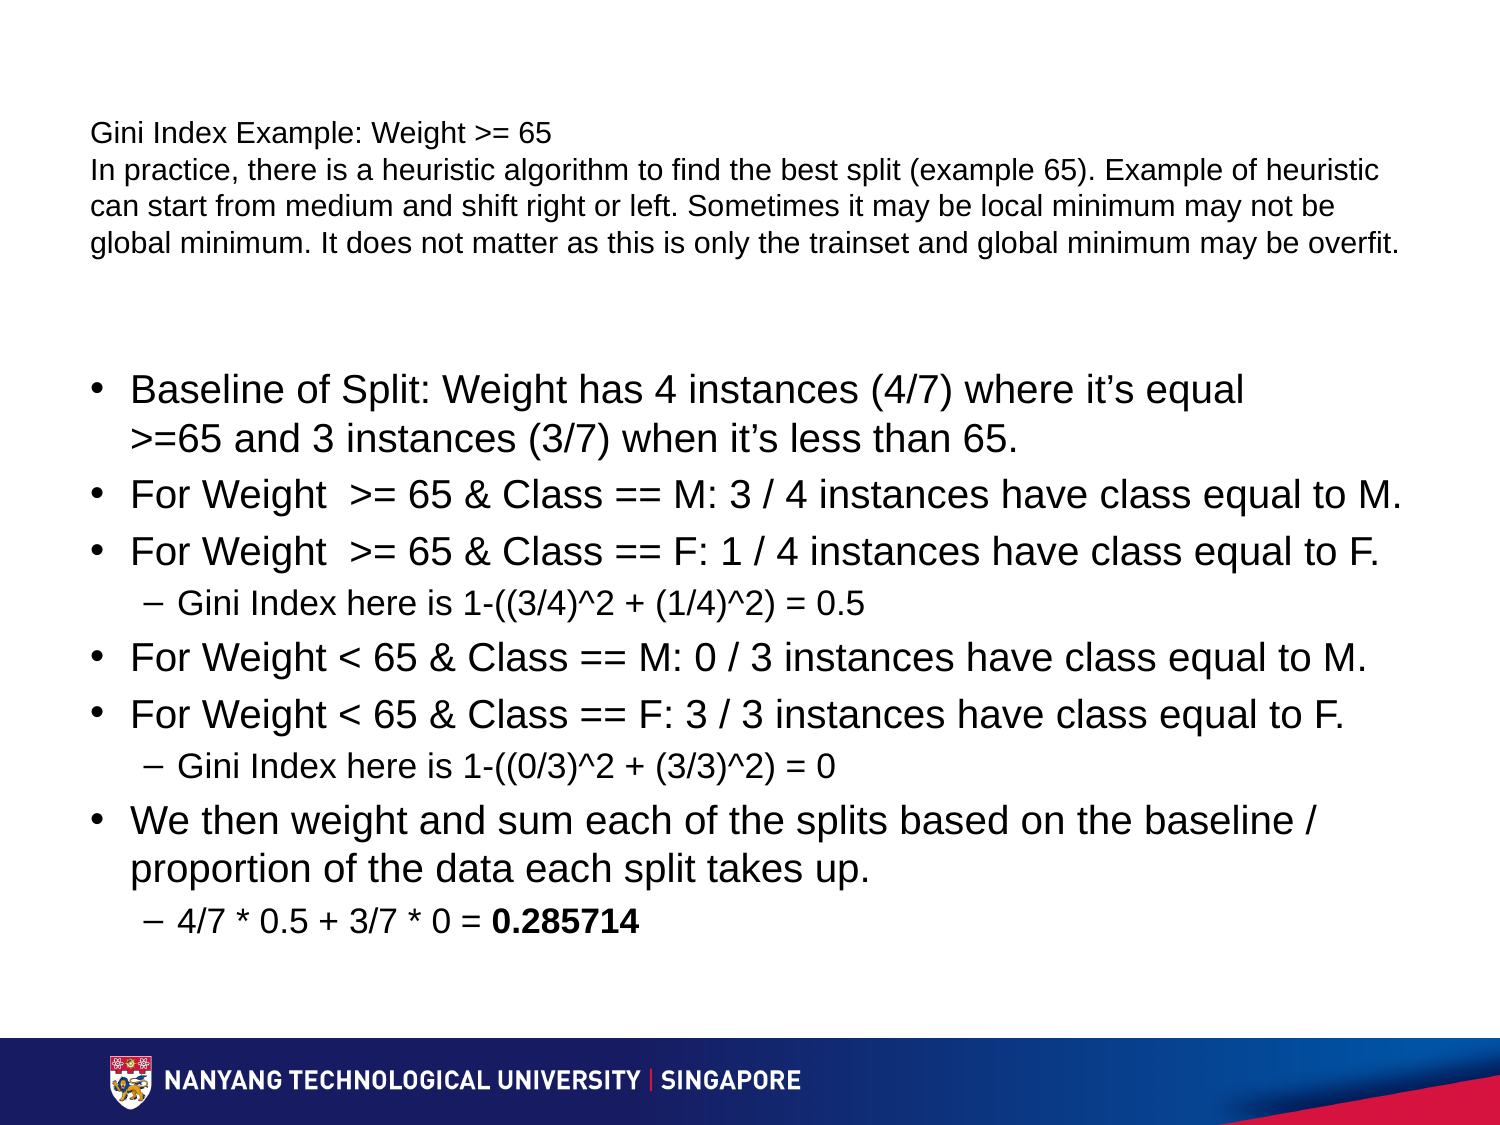

# Gini Index Example: Weight >= 65 In practice, there is a heuristic algorithm to find the best split (example 65). Example of heuristic can start from medium and shift right or left. Sometimes it may be local minimum may not be global minimum. It does not matter as this is only the trainset and global minimum may be overfit.
Baseline of Split: Weight has 4 instances (4/7) where it’s equal >=65 and 3 instances (3/7) when it’s less than 65.
For Weight  >= 65 & Class == M: 3 / 4 instances have class equal to M.
For Weight  >= 65 & Class == F: 1 / 4 instances have class equal to F.
Gini Index here is 1-((3/4)^2 + (1/4)^2) = 0.5
For Weight < 65 & Class == M: 0 / 3 instances have class equal to M.
For Weight < 65 & Class == F: 3 / 3 instances have class equal to F.
Gini Index here is 1-((0/3)^2 + (3/3)^2) = 0
We then weight and sum each of the splits based on the baseline / proportion of the data each split takes up.
4/7 * 0.5 + 3/7 * 0 = 0.285714